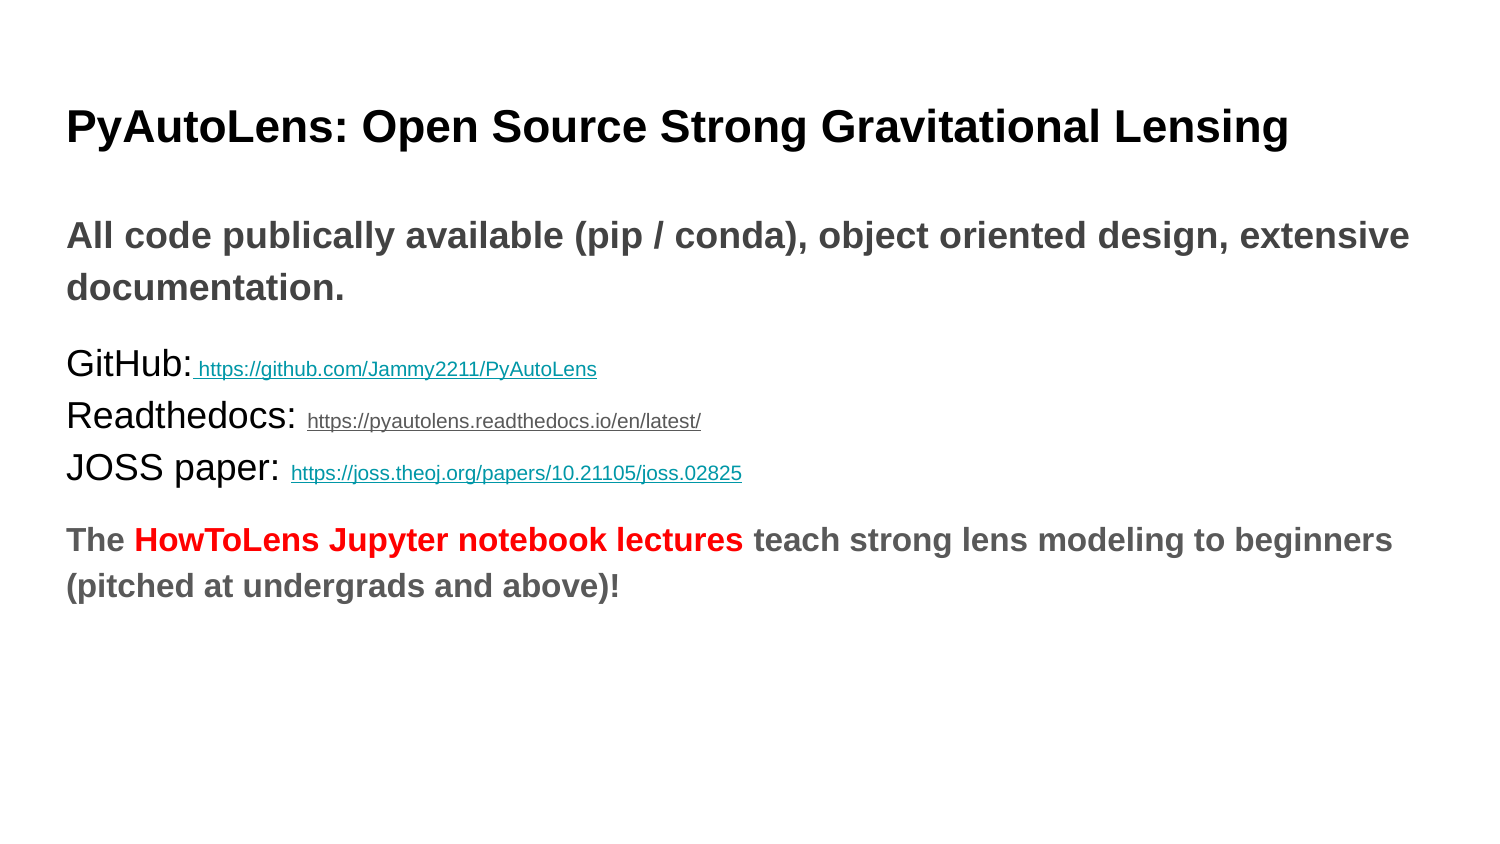

# PyAutoLens: Open Source Strong Gravitational Lensing
All code publically available (pip / conda), object oriented design, extensive documentation.
GitHub: https://github.com/Jammy2211/PyAutoLens
Readthedocs: https://pyautolens.readthedocs.io/en/latest/
JOSS paper: https://joss.theoj.org/papers/10.21105/joss.02825
The HowToLens Jupyter notebook lectures teach strong lens modeling to beginners (pitched at undergrads and above)!